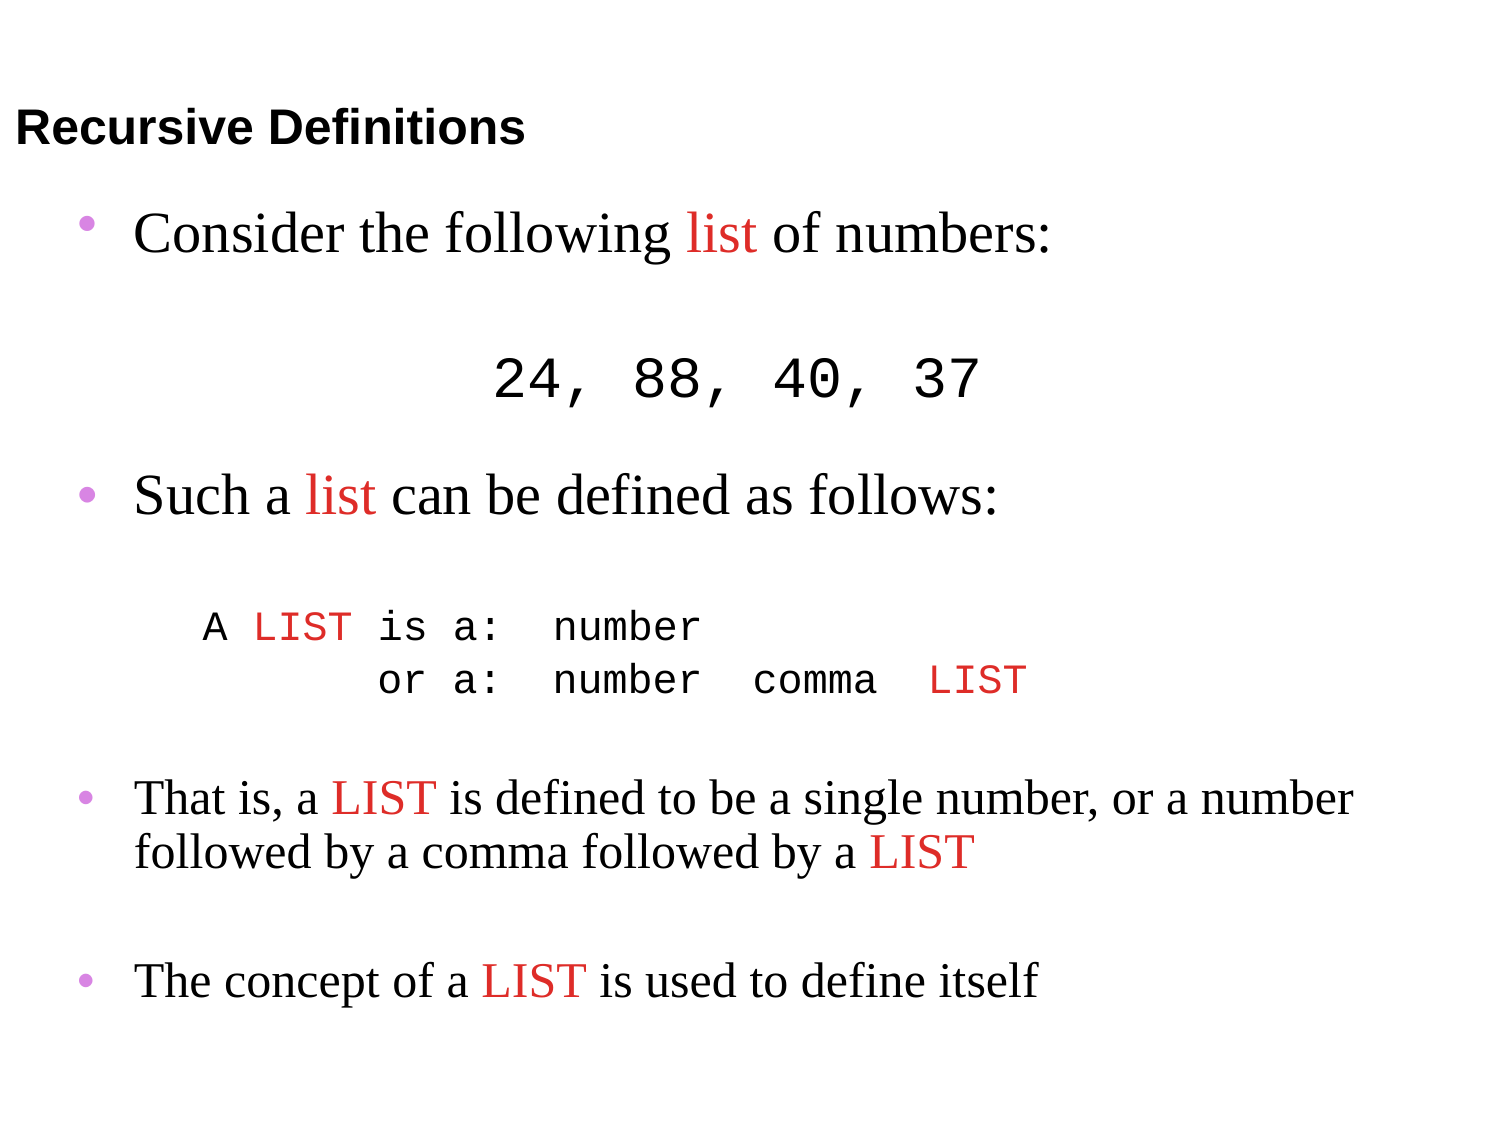

Recursive Definitions
Consider the following list of numbers:

24, 88, 40, 37

Such a list can be defined as follows:

     A LIST is a:  number
            or a:  number  comma  LIST

That is, a LIST is defined to be a single number, or a number followed by a comma followed by a LIST

The concept of a LIST is used to define itself